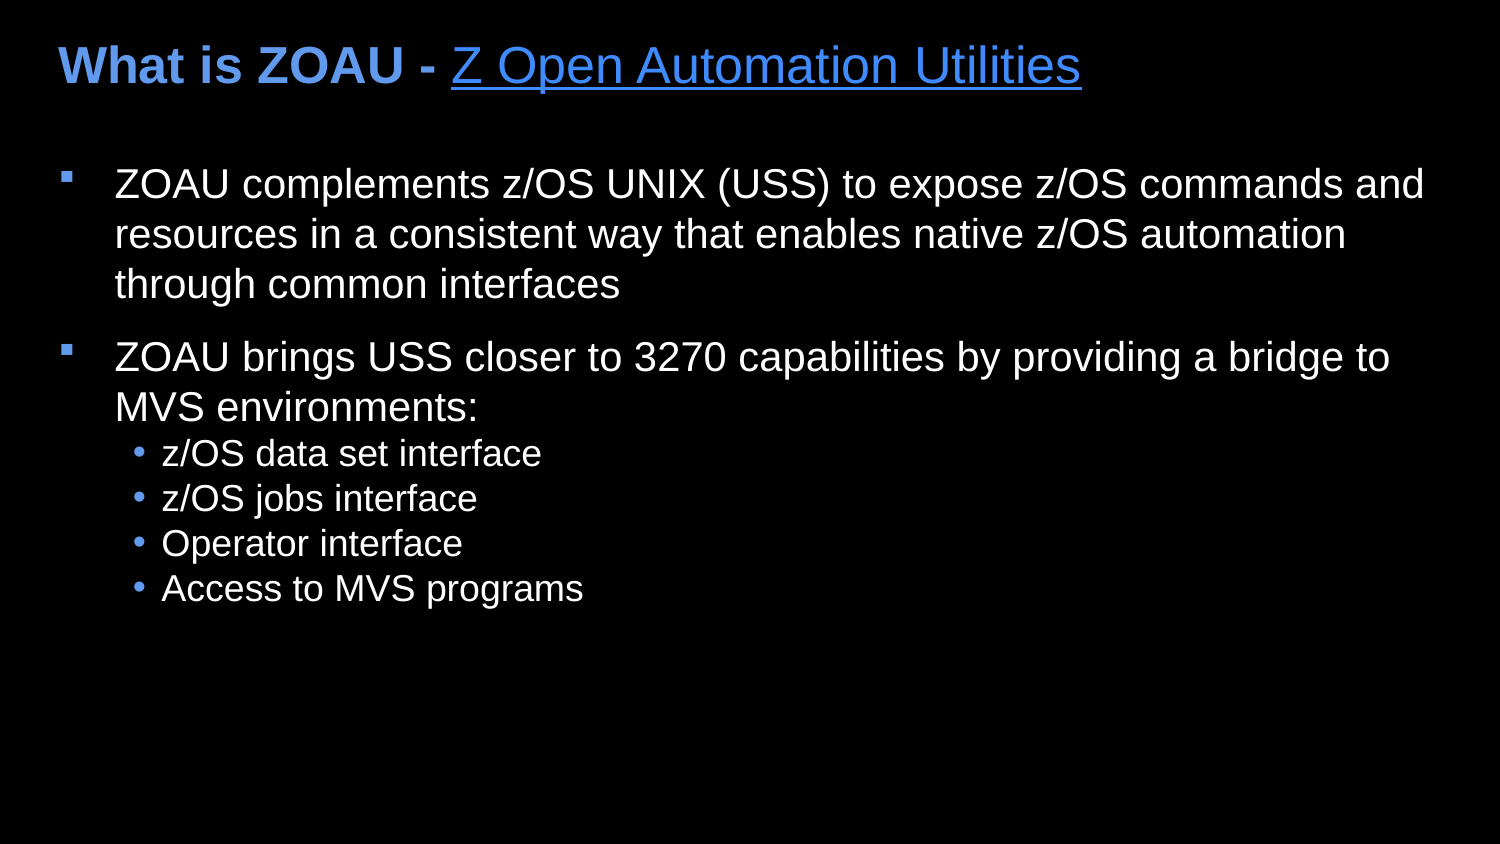

# What is ZOAU - Z Open Automation Utilities
ZOAU complements z/OS UNIX (USS) to expose z/OS commands and resources in a consistent way that enables native z/OS automation through common interfaces
ZOAU brings USS closer to 3270 capabilities by providing a bridge to MVS environments:
z/OS data set interface
z/OS jobs interface
Operator interface
Access to MVS programs